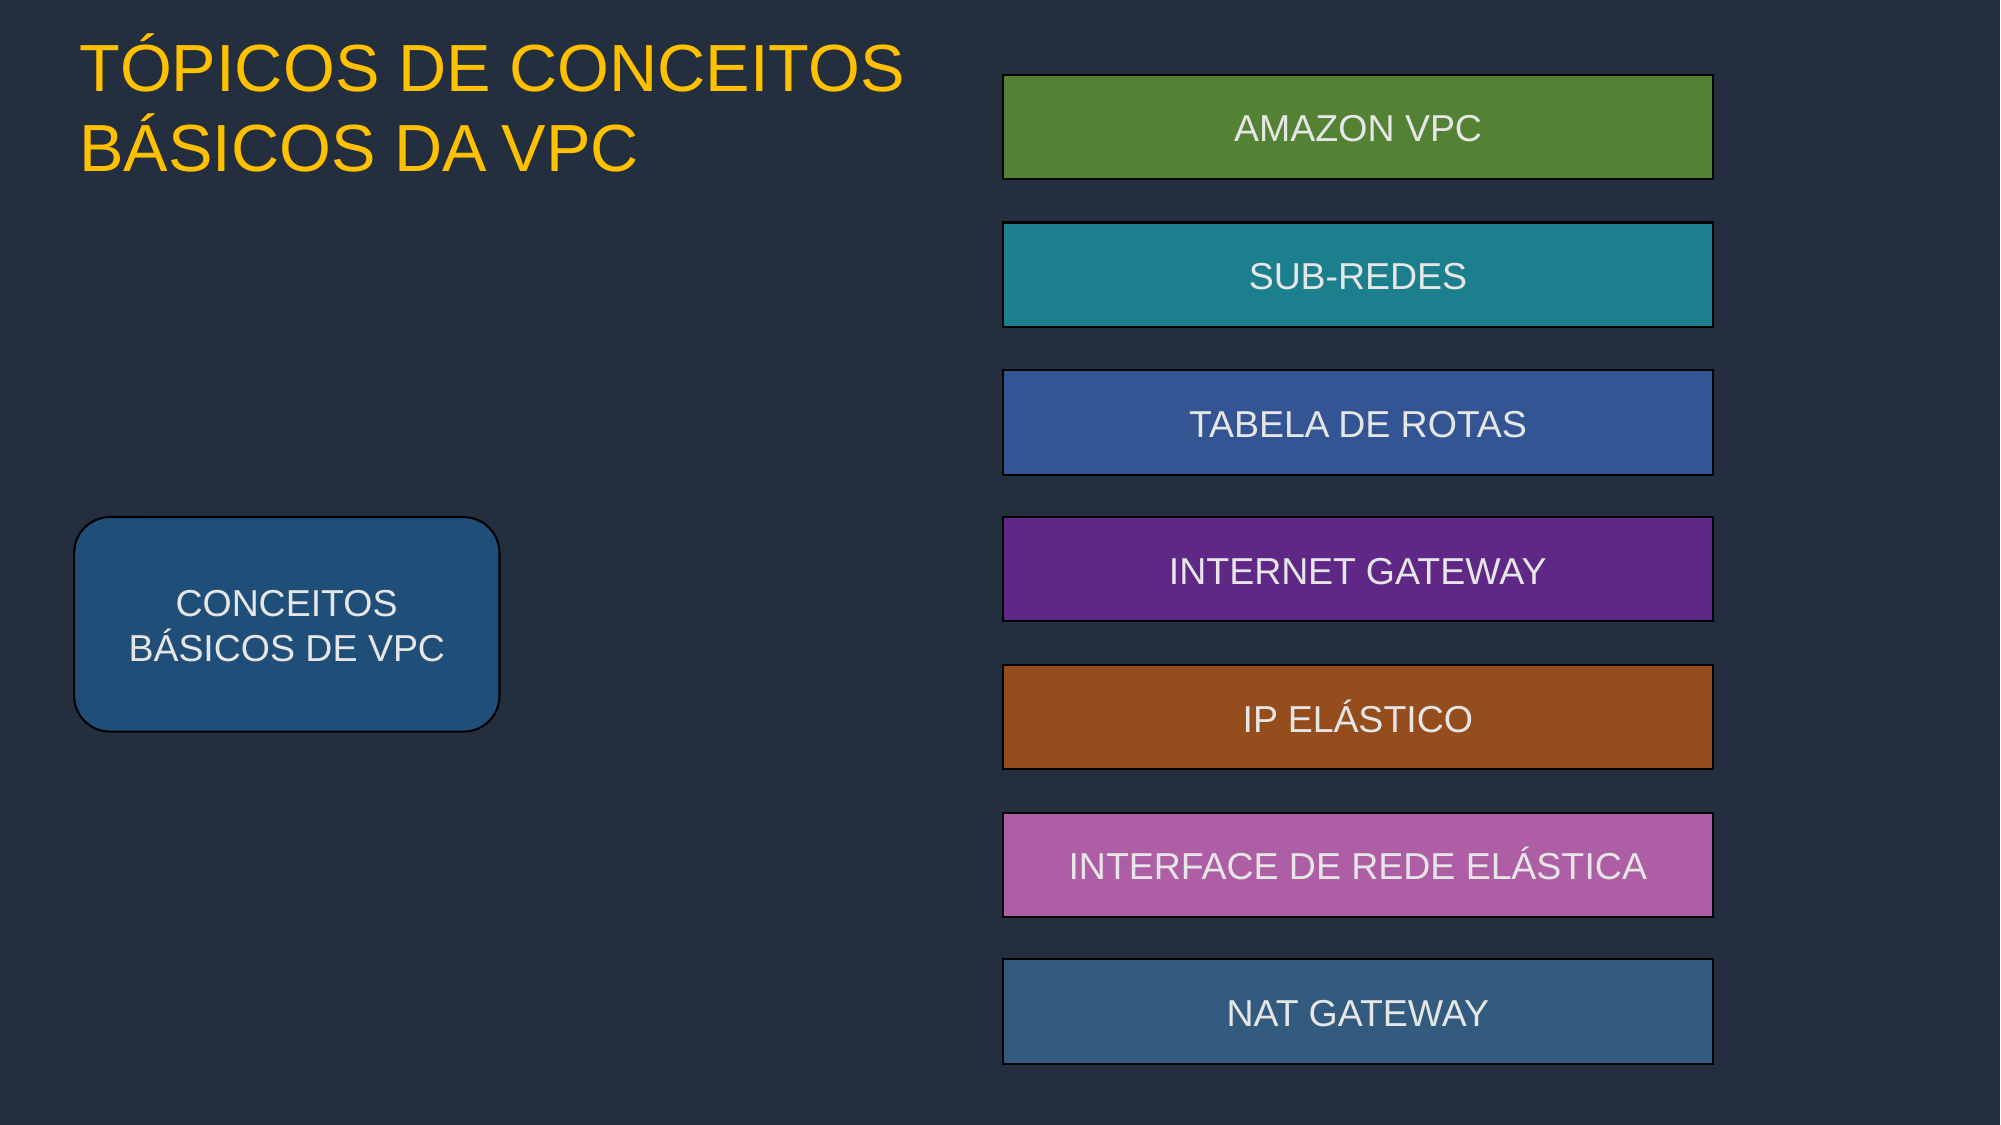

TÓPICOS DE CONCEITOS
BÁSICOS DA VPC
AMAZON VPC
SUB-REDES
TABELA DE ROTAS
CONCEITOS BÁSICOS DE VPC
INTERNET GATEWAY
IP ELÁSTICO
INTERFACE DE REDE ELÁSTICA
NAT GATEWAY